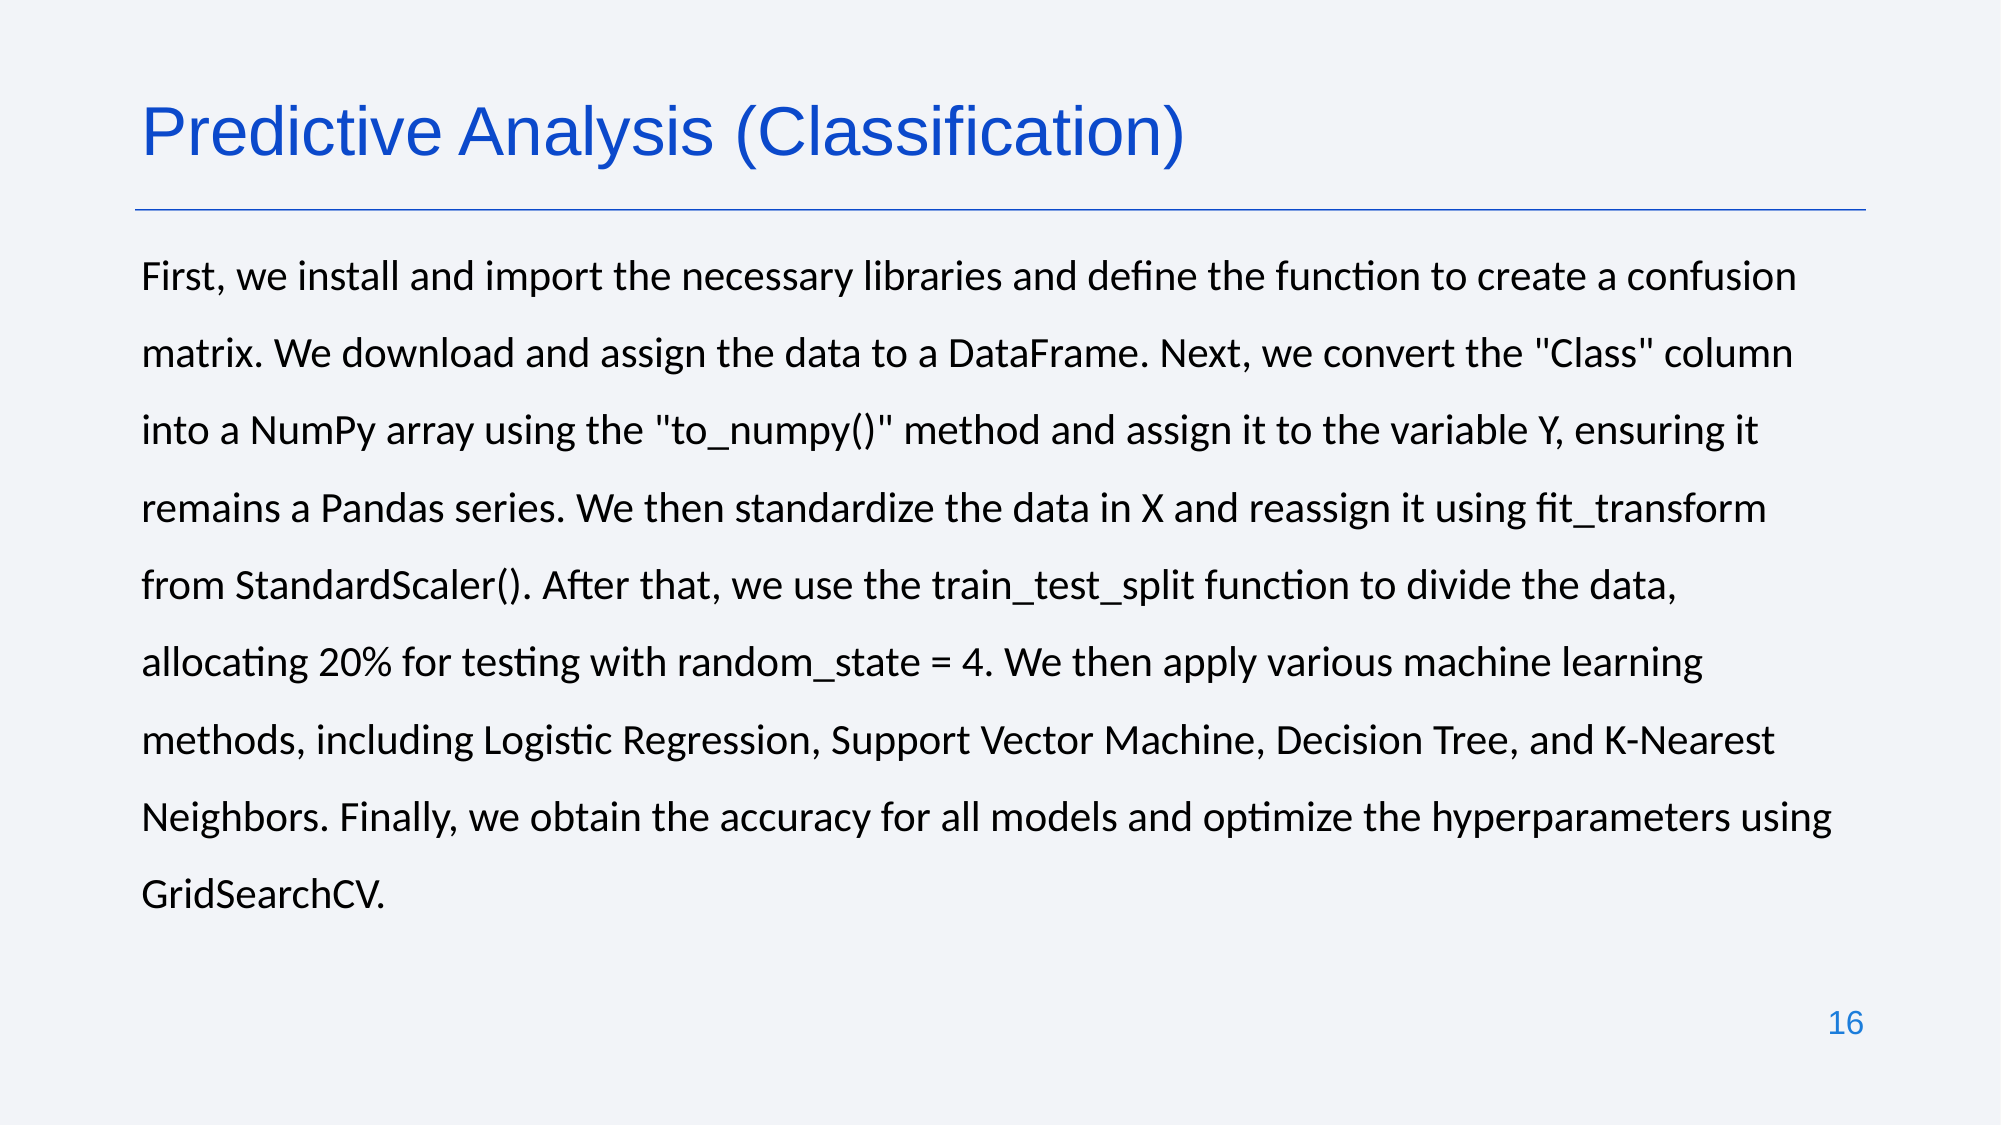

Predictive Analysis (Classification)
First, we install and import the necessary libraries and define the function to create a confusion matrix. We download and assign the data to a DataFrame. Next, we convert the "Class" column into a NumPy array using the "to_numpy()" method and assign it to the variable Y, ensuring it remains a Pandas series. We then standardize the data in X and reassign it using fit_transform from StandardScaler(). After that, we use the train_test_split function to divide the data, allocating 20% for testing with random_state = 4. We then apply various machine learning methods, including Logistic Regression, Support Vector Machine, Decision Tree, and K-Nearest Neighbors. Finally, we obtain the accuracy for all models and optimize the hyperparameters using GridSearchCV.

16